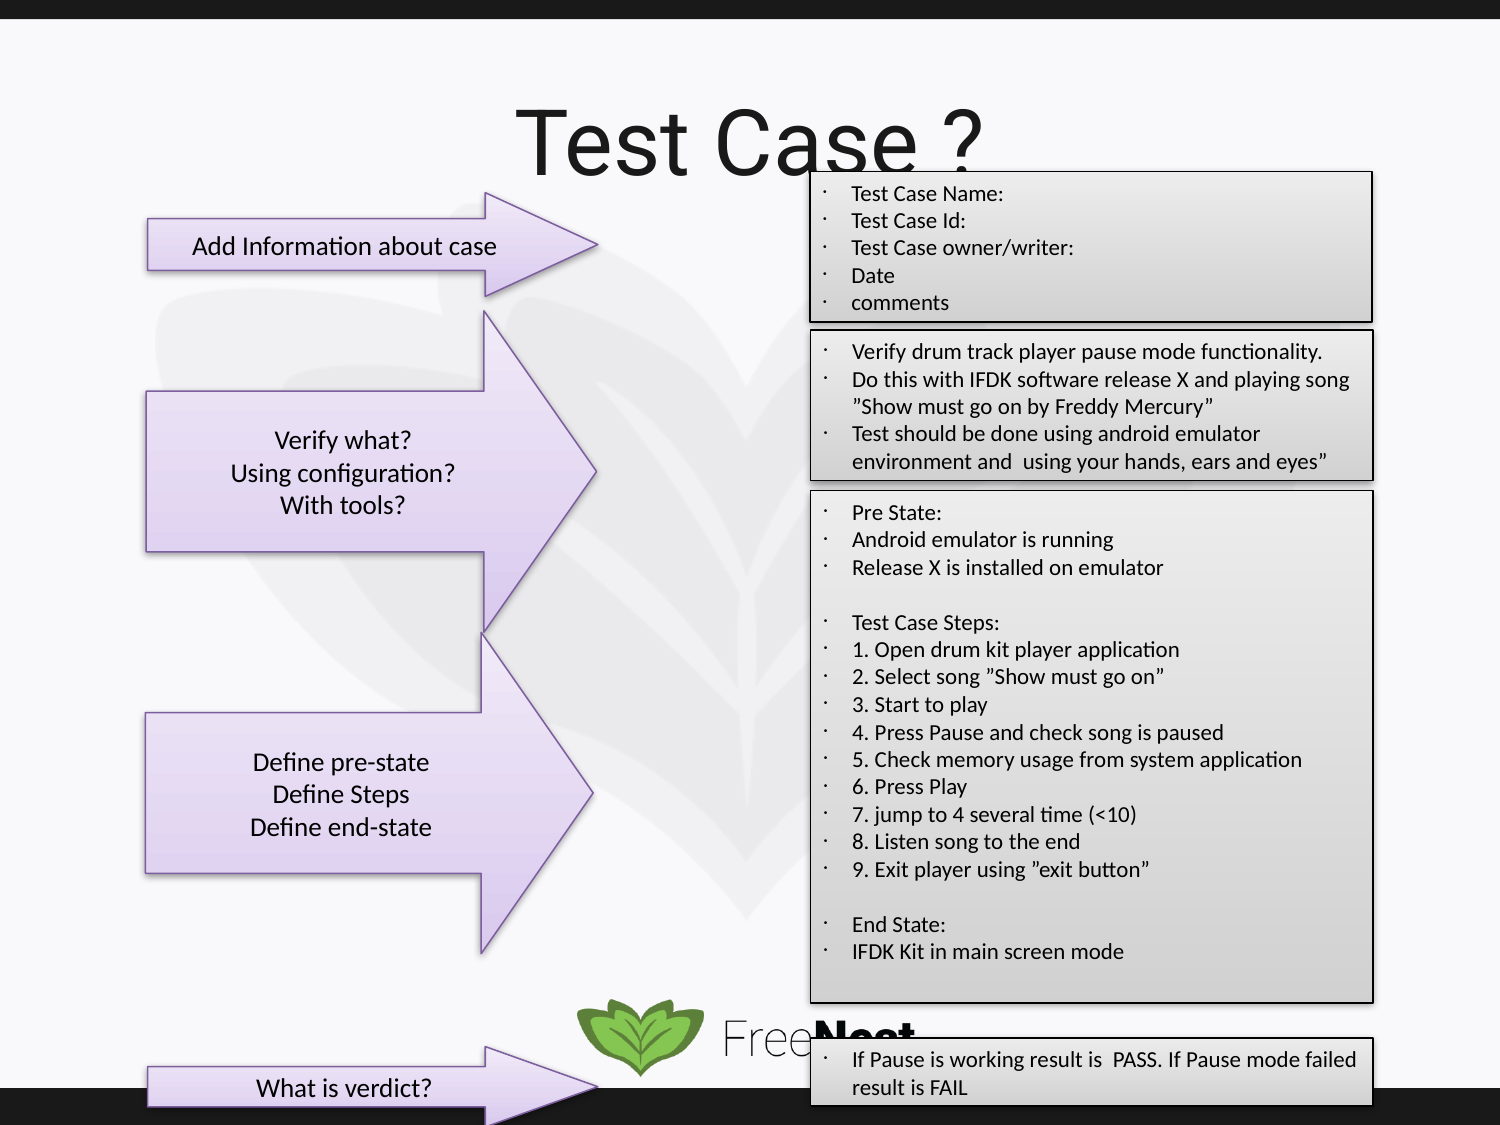

# Test Case ?
Test Case Name:
Test Case Id:
Test Case owner/writer:
Date
comments
Add Information about case
Verify what?
Using configuration?
With tools?
Verify drum track player pause mode functionality.
Do this with IFDK software release X and playing song ”Show must go on by Freddy Mercury”
Test should be done using android emulator environment and  using your hands, ears and eyes”
Pre State:
Android emulator is running
Release X is installed on emulator

Test Case Steps:
1. Open drum kit player application
2. Select song ”Show must go on”
3. Start to play
4. Press Pause and check song is paused
5. Check memory usage from system application
6. Press Play
7. jump to 4 several time (<10)
8. Listen song to the end
9. Exit player using ”exit button”

End State:
IFDK Kit in main screen mode
Define pre-state
Define Steps
Define end-state
If Pause is working result is  PASS. If Pause mode failed result is FAIL
What is verdict?